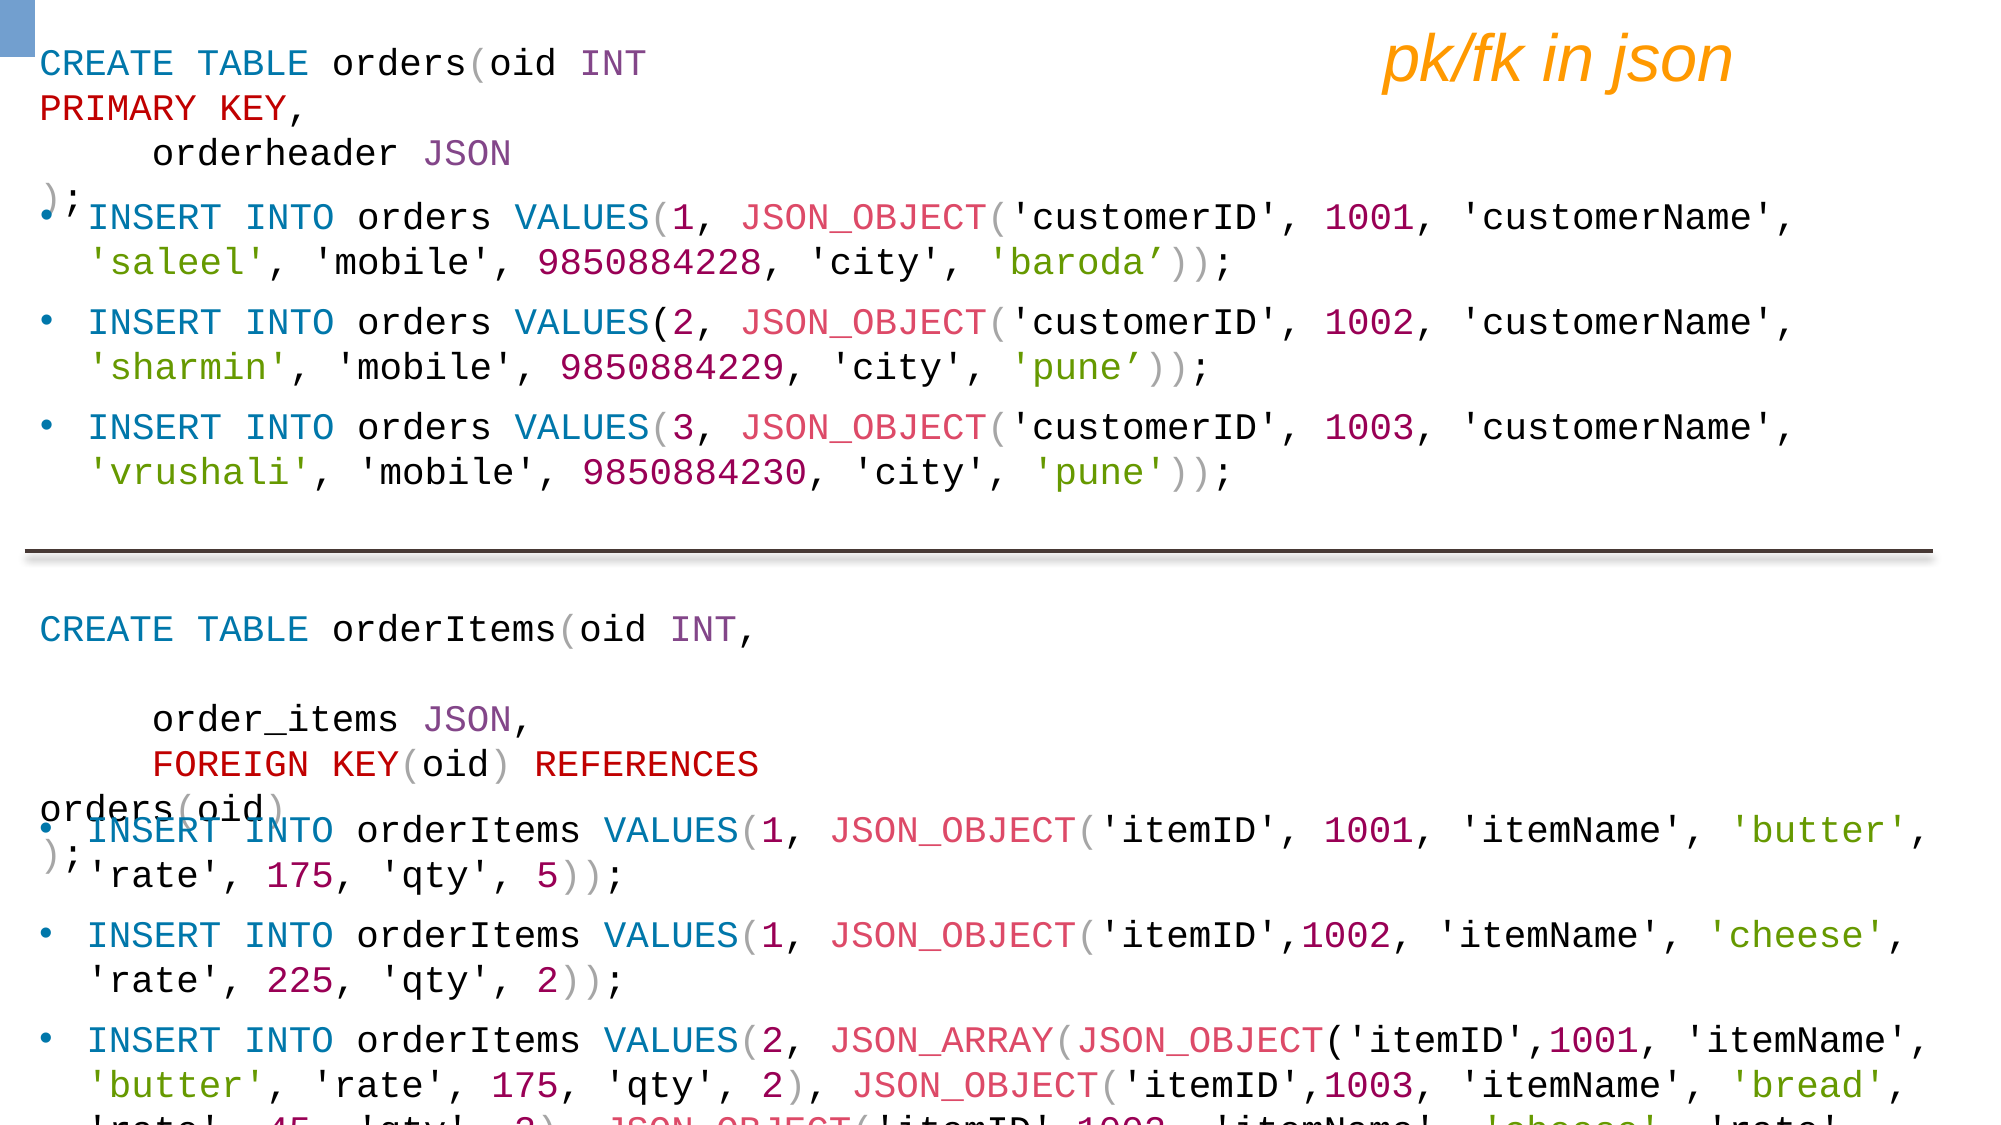

pk/fk in json
CREATE TABLE orders(oid INT PRIMARY KEY,
     orderheader JSON
);
INSERT INTO orders VALUES(1, JSON_OBJECT('customerID', 1001, 'customerName', 'saleel', 'mobile', 9850884228, 'city', 'baroda’));

INSERT INTO orders VALUES(2, JSON_OBJECT('customerID', 1002, 'customerName', 'sharmin', 'mobile', 9850884229, 'city', 'pune’));

INSERT INTO orders VALUES(3, JSON_OBJECT('customerID', 1003, 'customerName', 'vrushali', 'mobile', 9850884230, 'city', 'pune'));
CREATE TABLE orderItems(oid INT,
     order_items JSON,
     FOREIGN KEY(oid) REFERENCES orders(oid)
);
INSERT INTO orderItems VALUES(1, JSON_OBJECT('itemID', 1001, 'itemName', 'butter', 'rate', 175, 'qty', 5));

INSERT INTO orderItems VALUES(1, JSON_OBJECT('itemID',1002, 'itemName', 'cheese', 'rate', 225, 'qty', 2));

INSERT INTO orderItems VALUES(2, JSON_ARRAY(JSON_OBJECT('itemID',1001, 'itemName', 'butter', 'rate', 175, 'qty', 2), JSON_OBJECT('itemID',1003, 'itemName', 'bread', 'rate', 45, 'qty', 2), JSON_OBJECT('itemID',1002, 'itemName', 'cheese', 'rate', 225, 'qty', 4)));